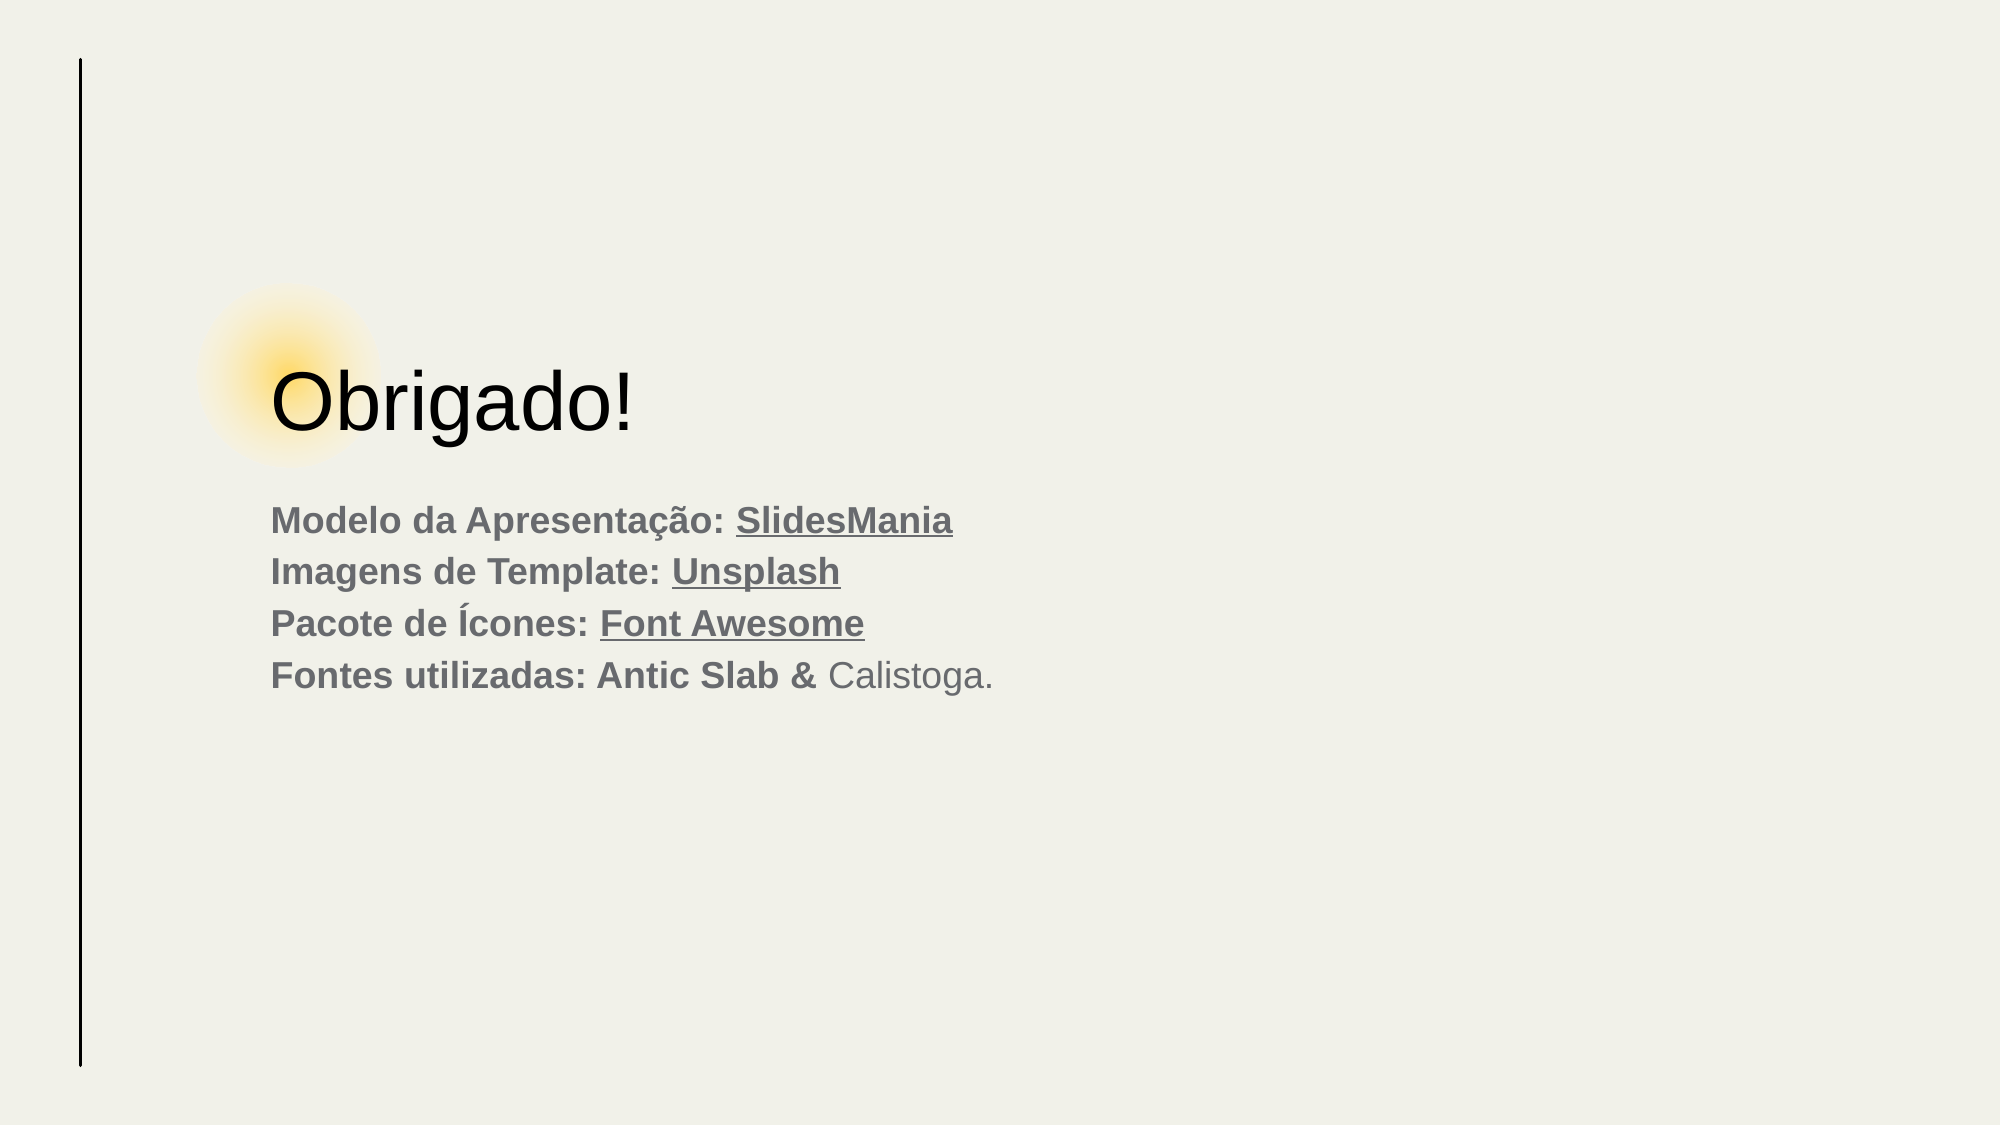

# Obrigado!
Modelo da Apresentação: SlidesMania
Imagens de Template: Unsplash
Pacote de Ícones: Font Awesome
Fontes utilizadas: Antic Slab & Calistoga.